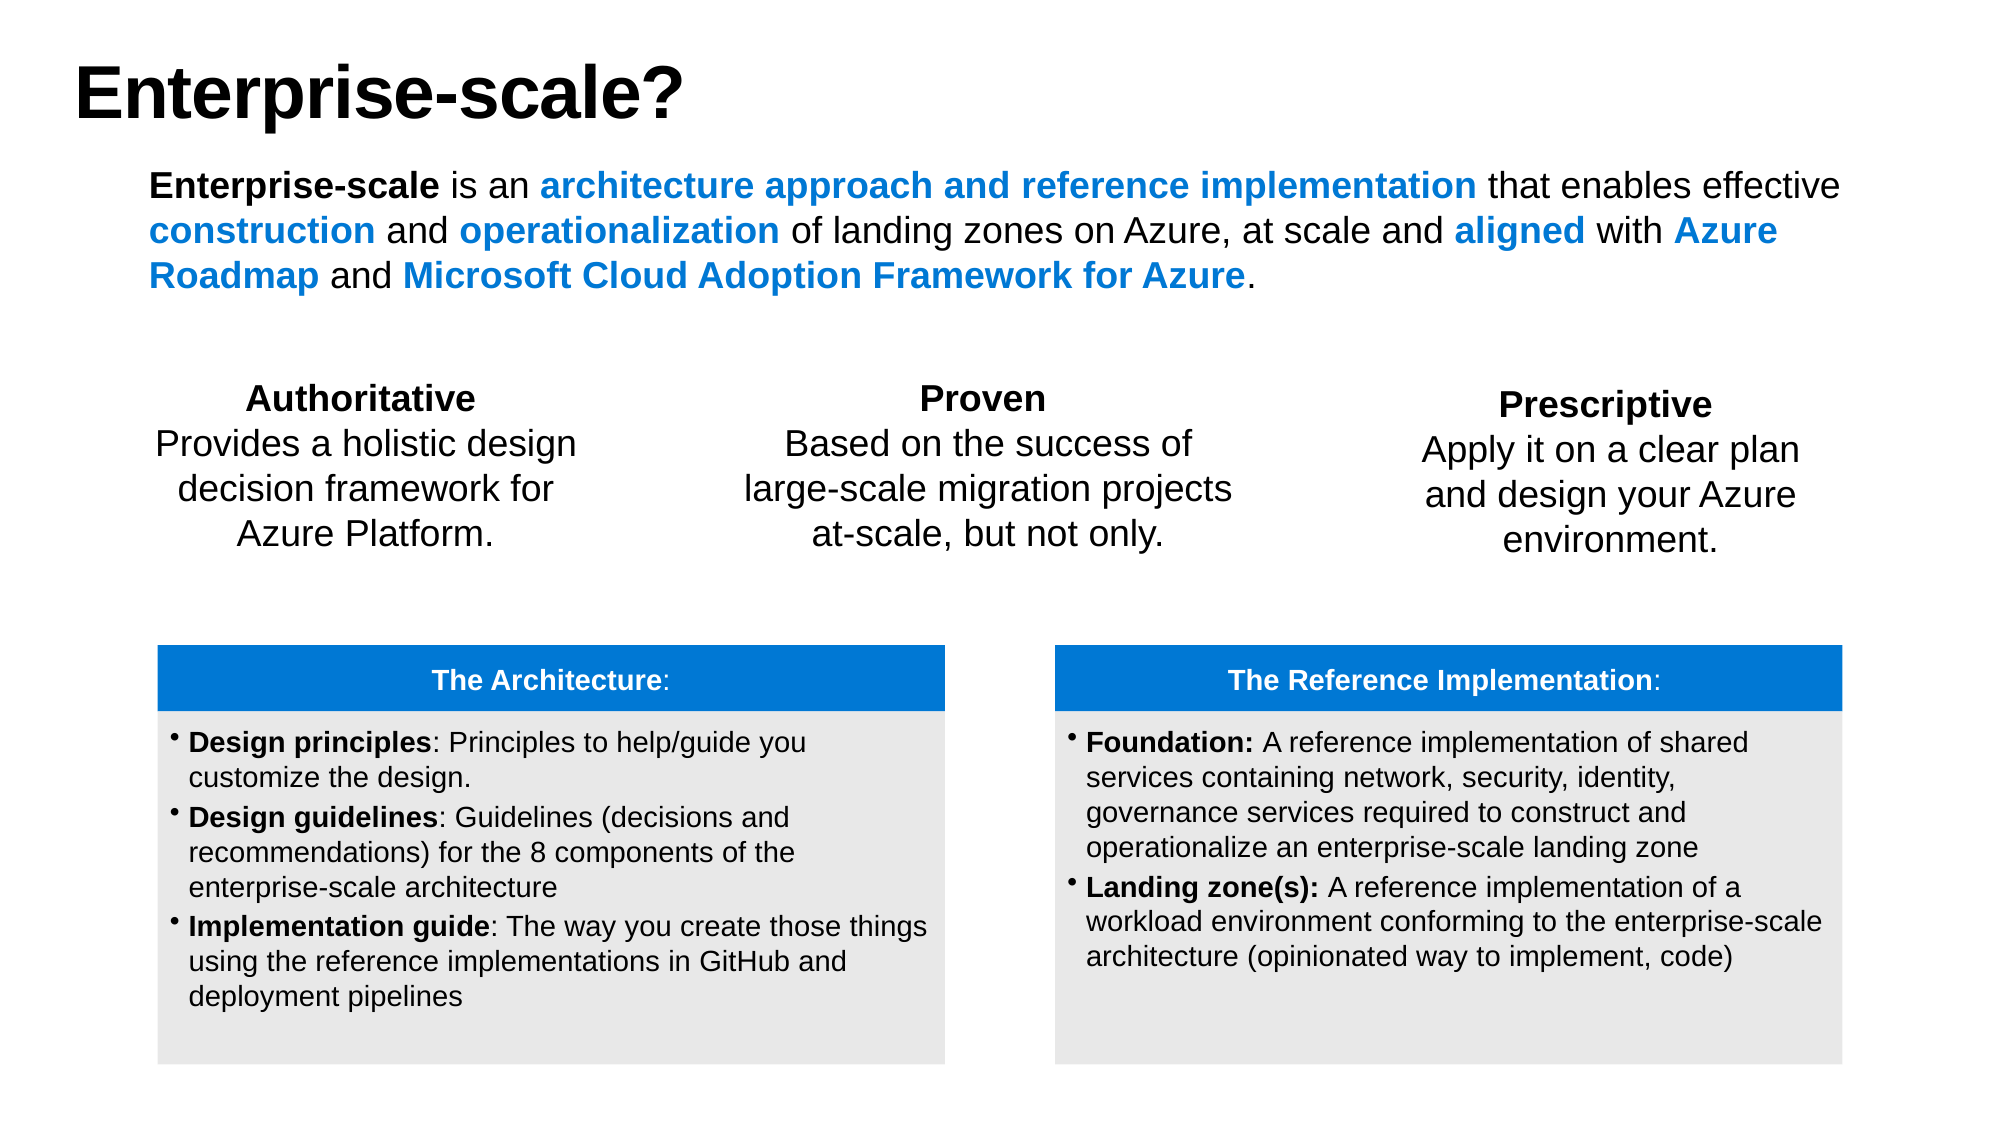

# Enterprise-scale?
Enterprise-scale is an architecture approach and reference implementation that enables effective construction and operationalization of landing zones on Azure, at scale and aligned with Azure Roadmap and Microsoft Cloud Adoption Framework for Azure.

Authoritative
Provides a holistic design decision framework for Azure Platform.
Proven
Based on the success of large-scale migration projects at-scale, but not only.
Prescriptive
Apply it on a clear plan and design your Azure environment.
The Architecture:
Design principles: Principles to help/guide you customize the design.
Design guidelines: Guidelines (decisions and recommendations) for the 8 components of the enterprise-scale architecture
Implementation guide: The way you create those things using the reference implementations in GitHub and deployment pipelines
The Reference Implementation:
Foundation: A reference implementation of shared services containing network, security, identity, governance services required to construct and operationalize an enterprise-scale landing zone
Landing zone(s): A reference implementation of a workload environment conforming to the enterprise-scale architecture (opinionated way to implement, code)